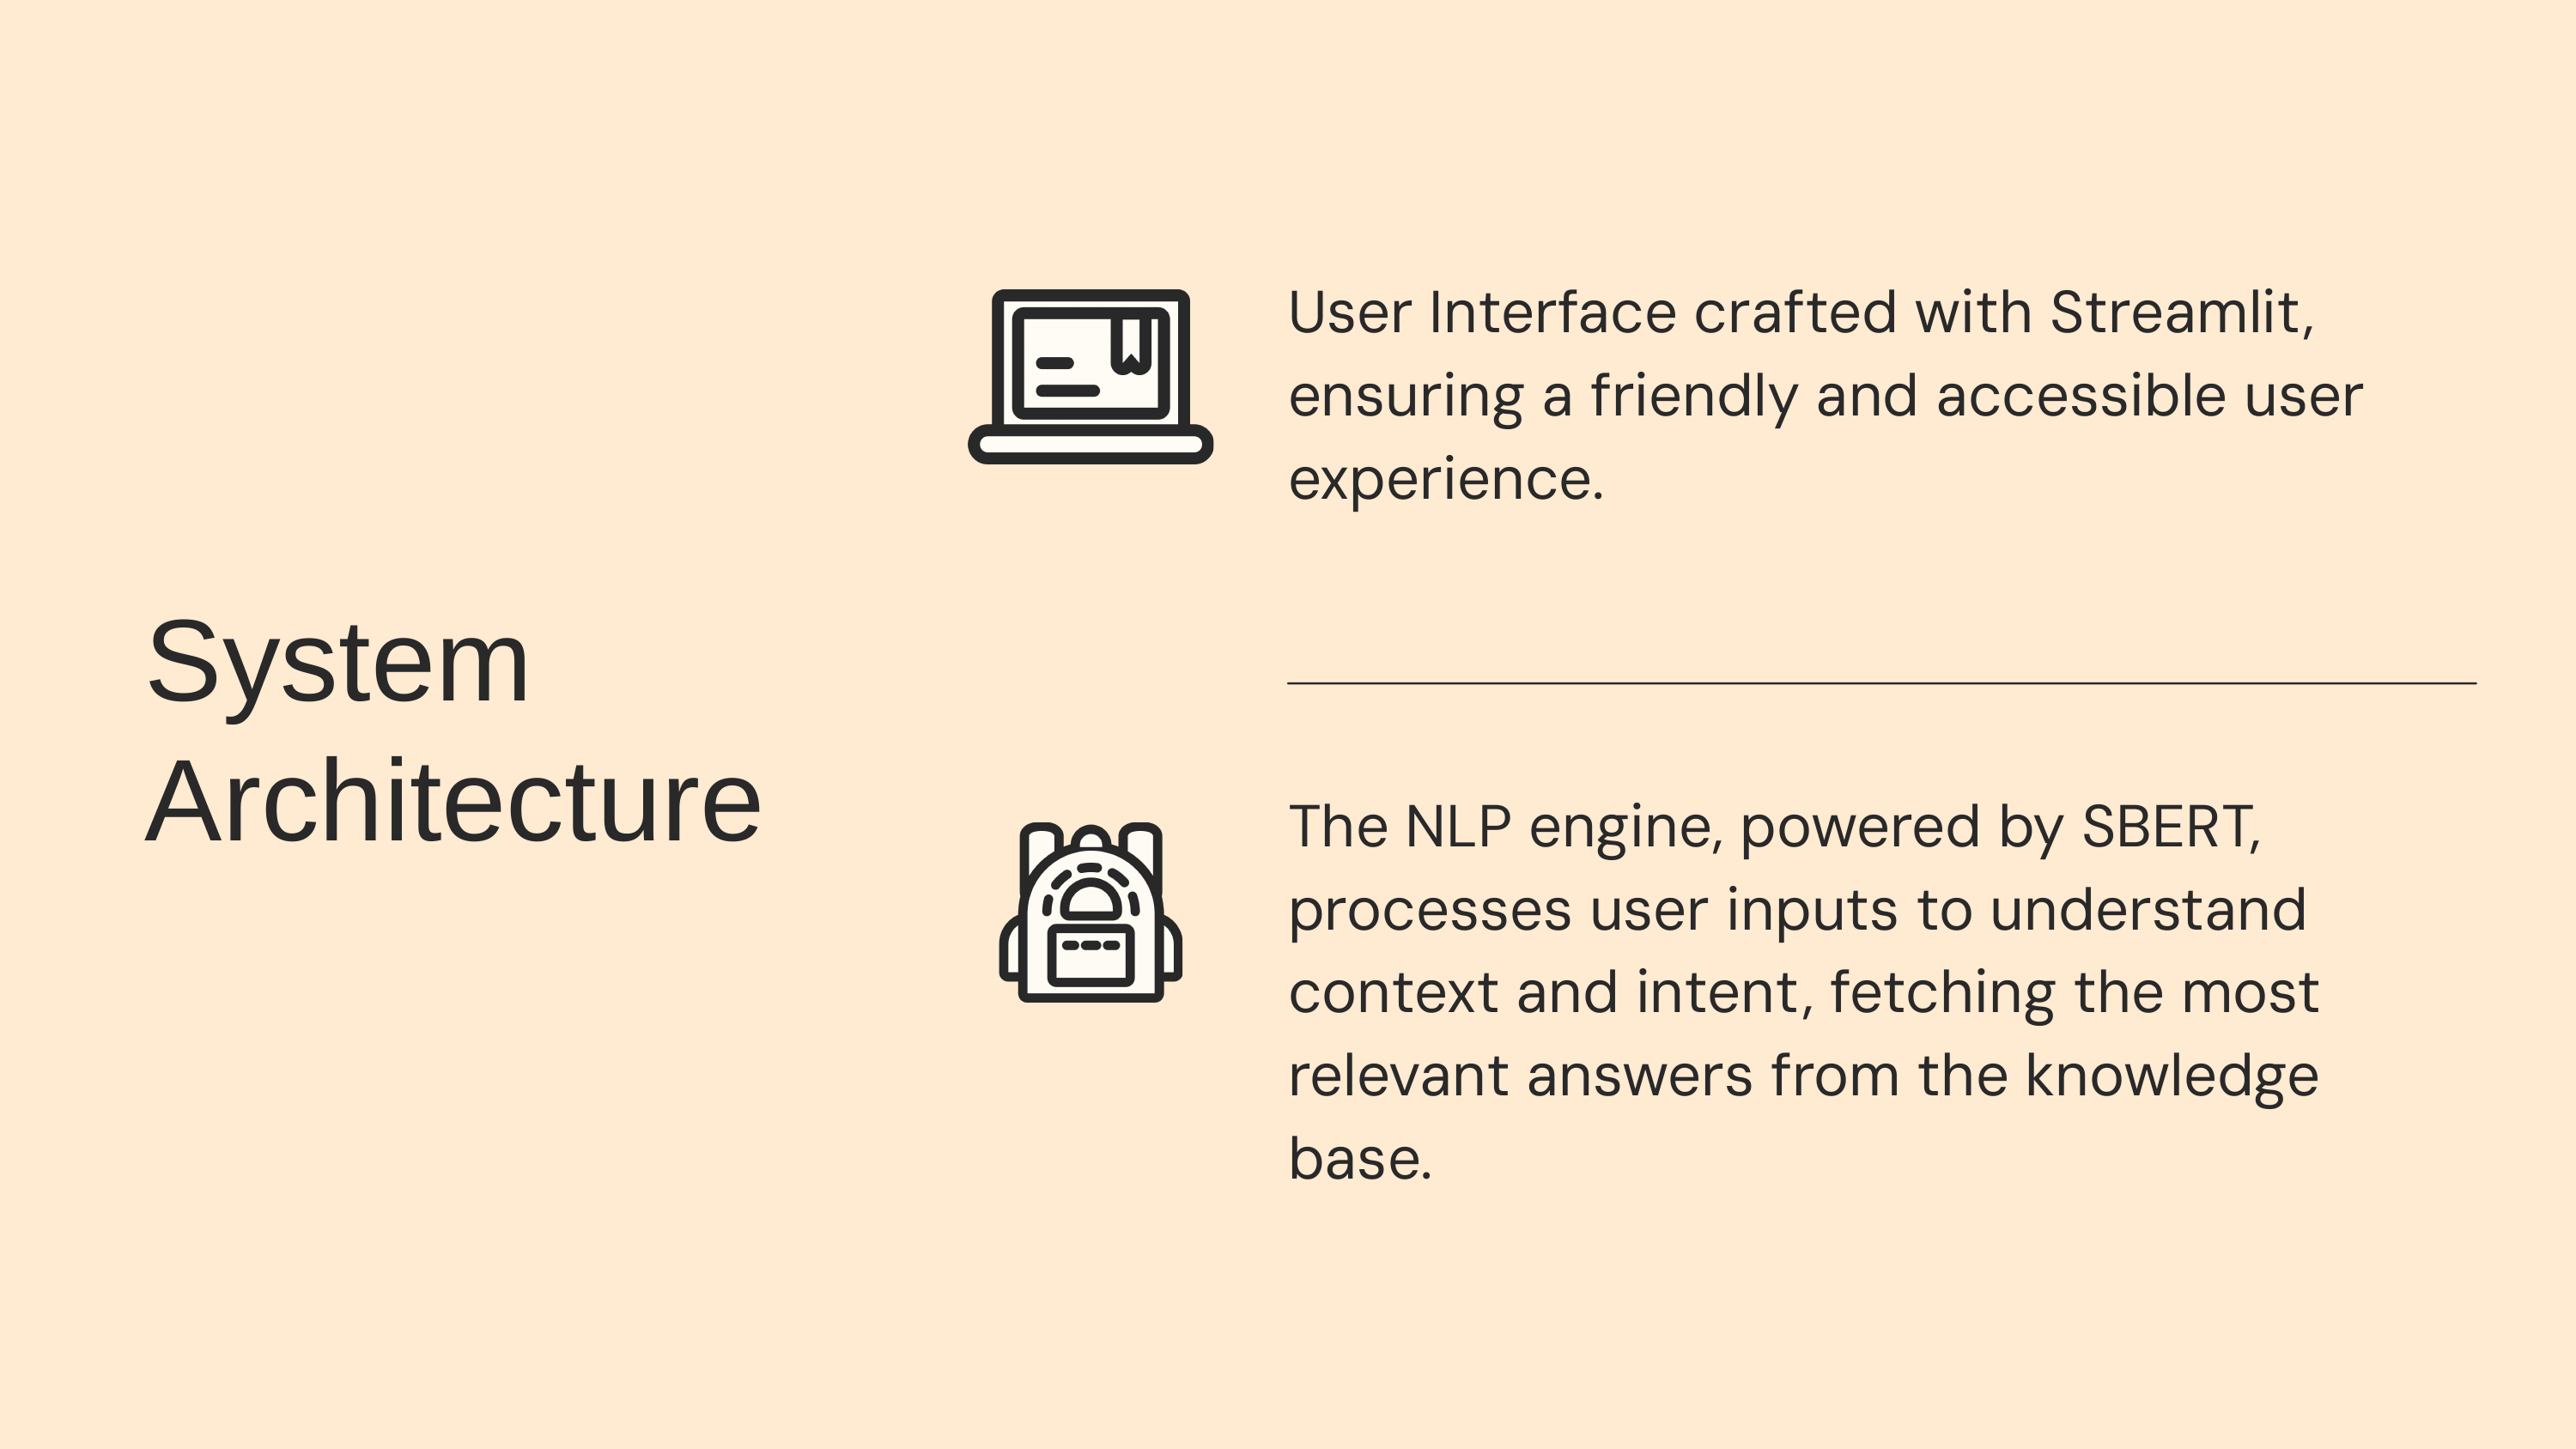

User Interface crafted with Streamlit, ensuring a friendly and accessible user experience.

The NLP engine, powered by SBERT, processes user inputs to understand context and intent, fetching the most relevant answers from the knowledge base.

System Architecture